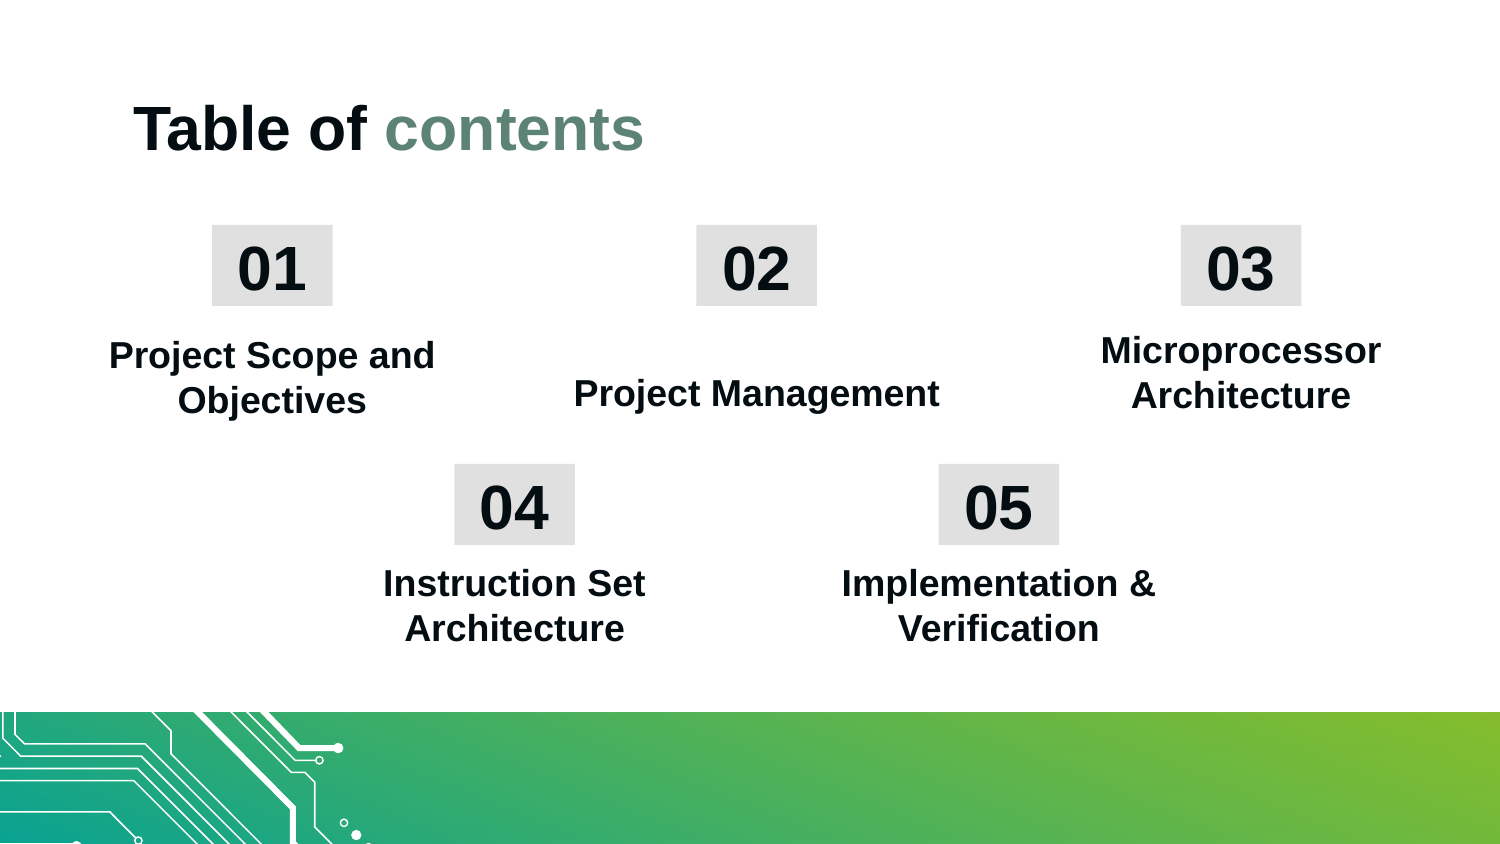

# Table of contents
01
02
03
Project Management
Microprocessor Architecture
Project Scope and Objectives
04
05
Instruction Set Architecture
Implementation & Verification